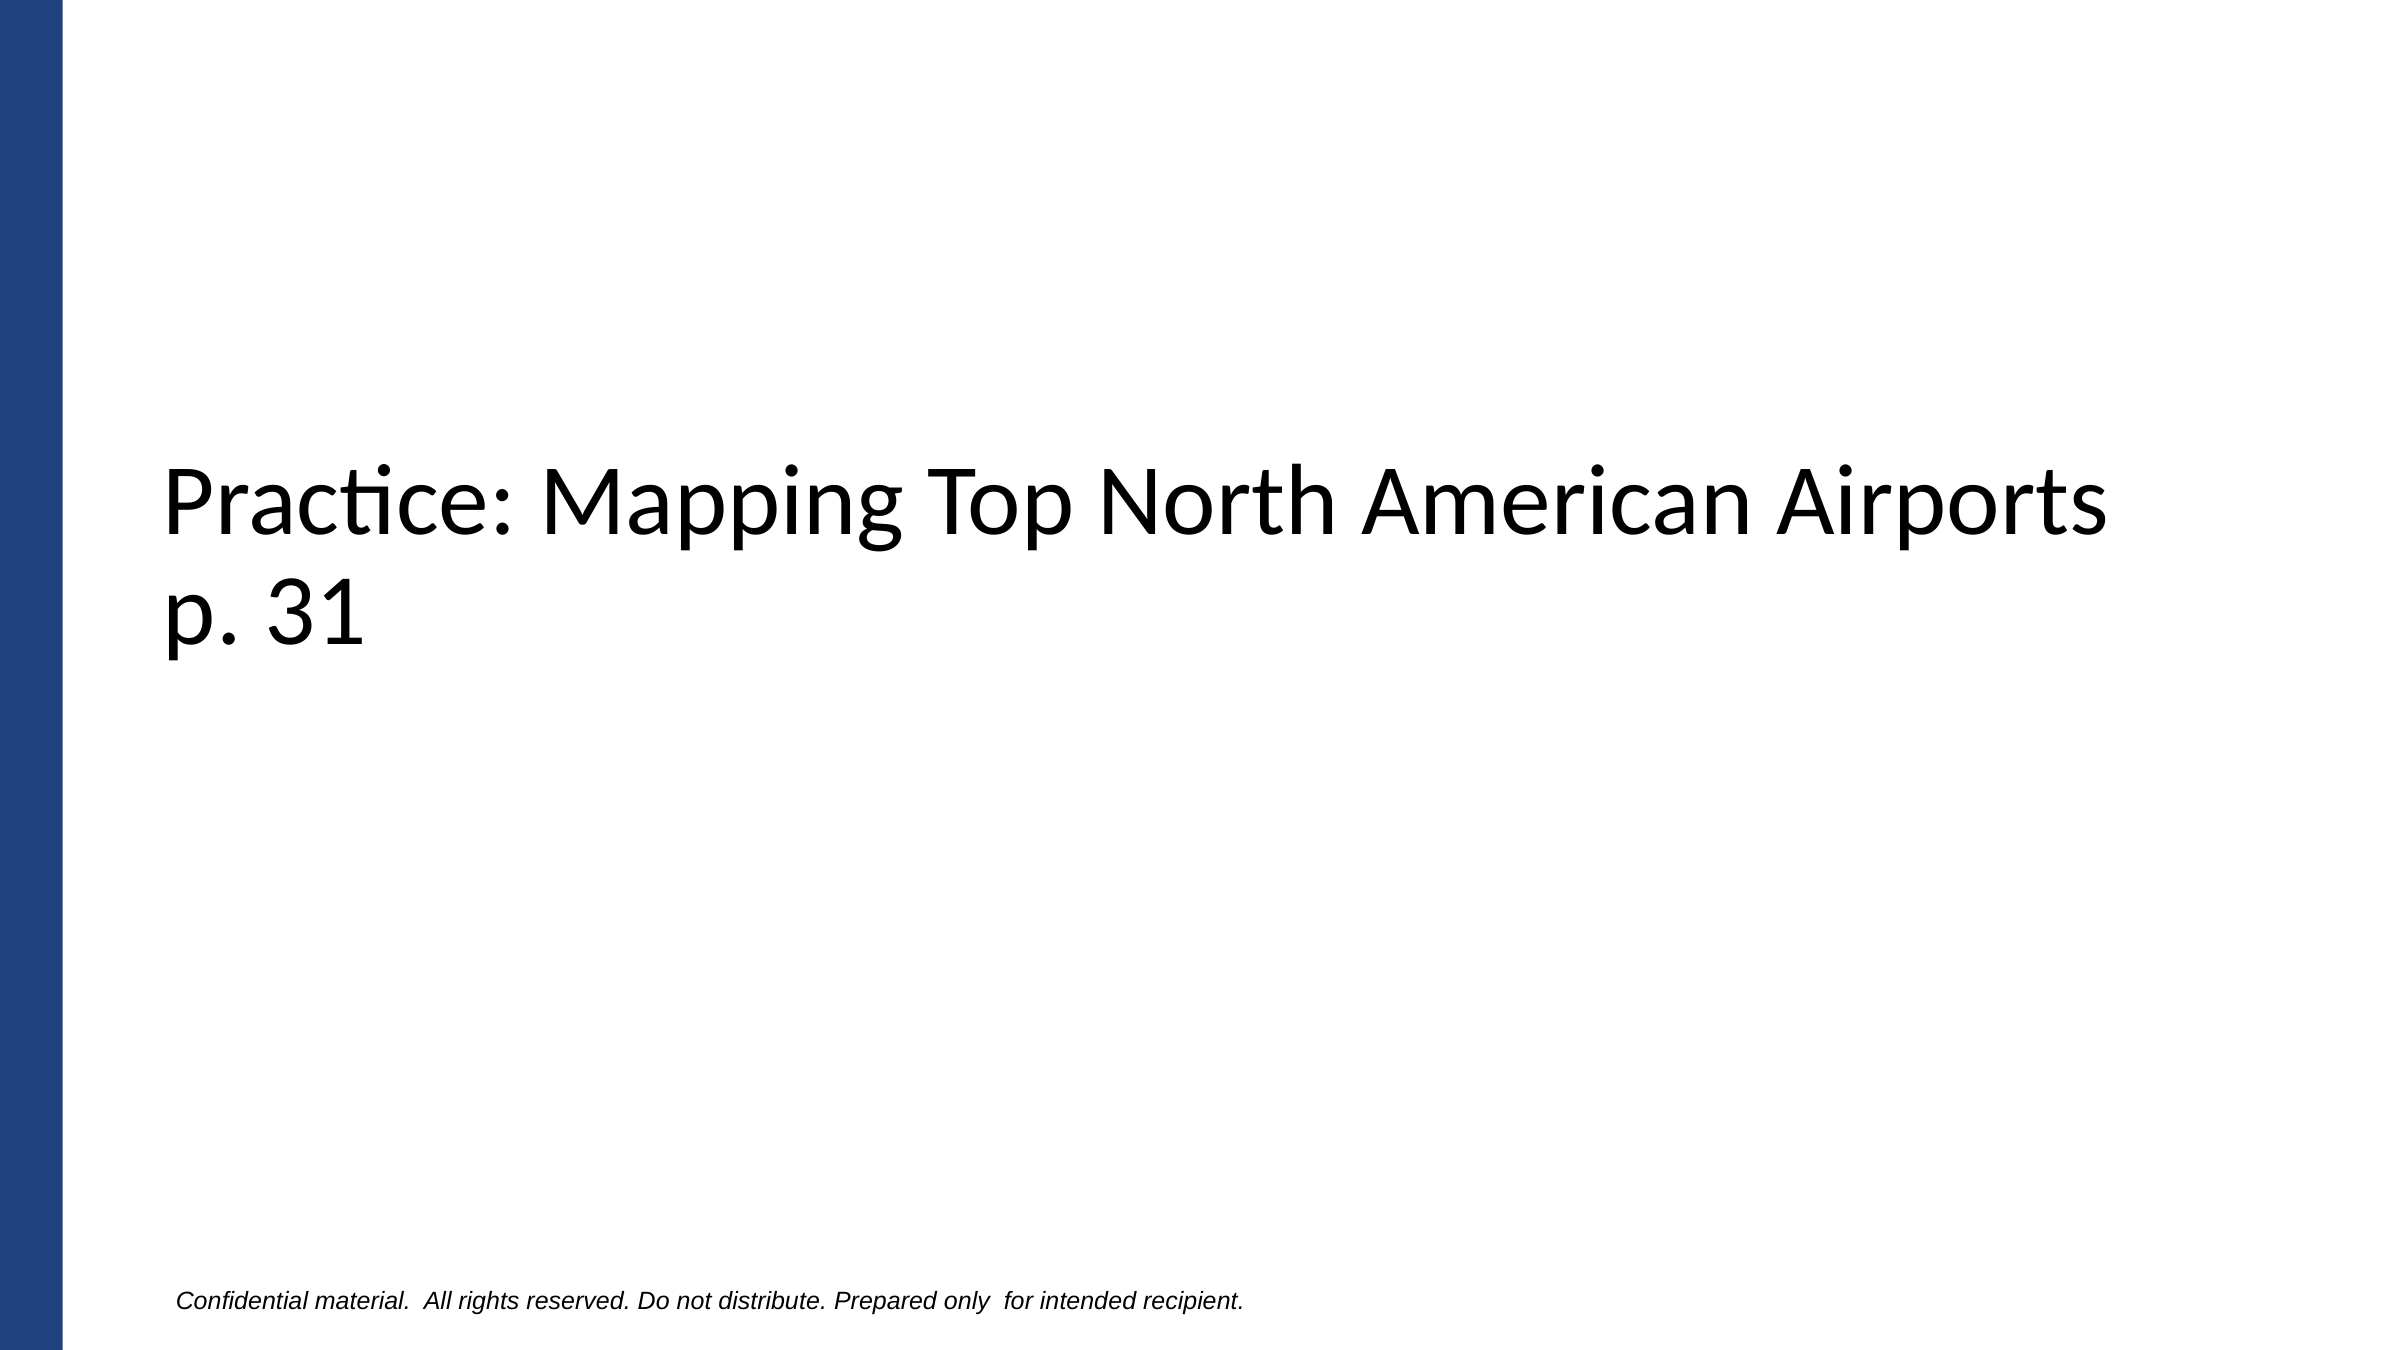

# Practice: Mapping Top North American Airports p. 31